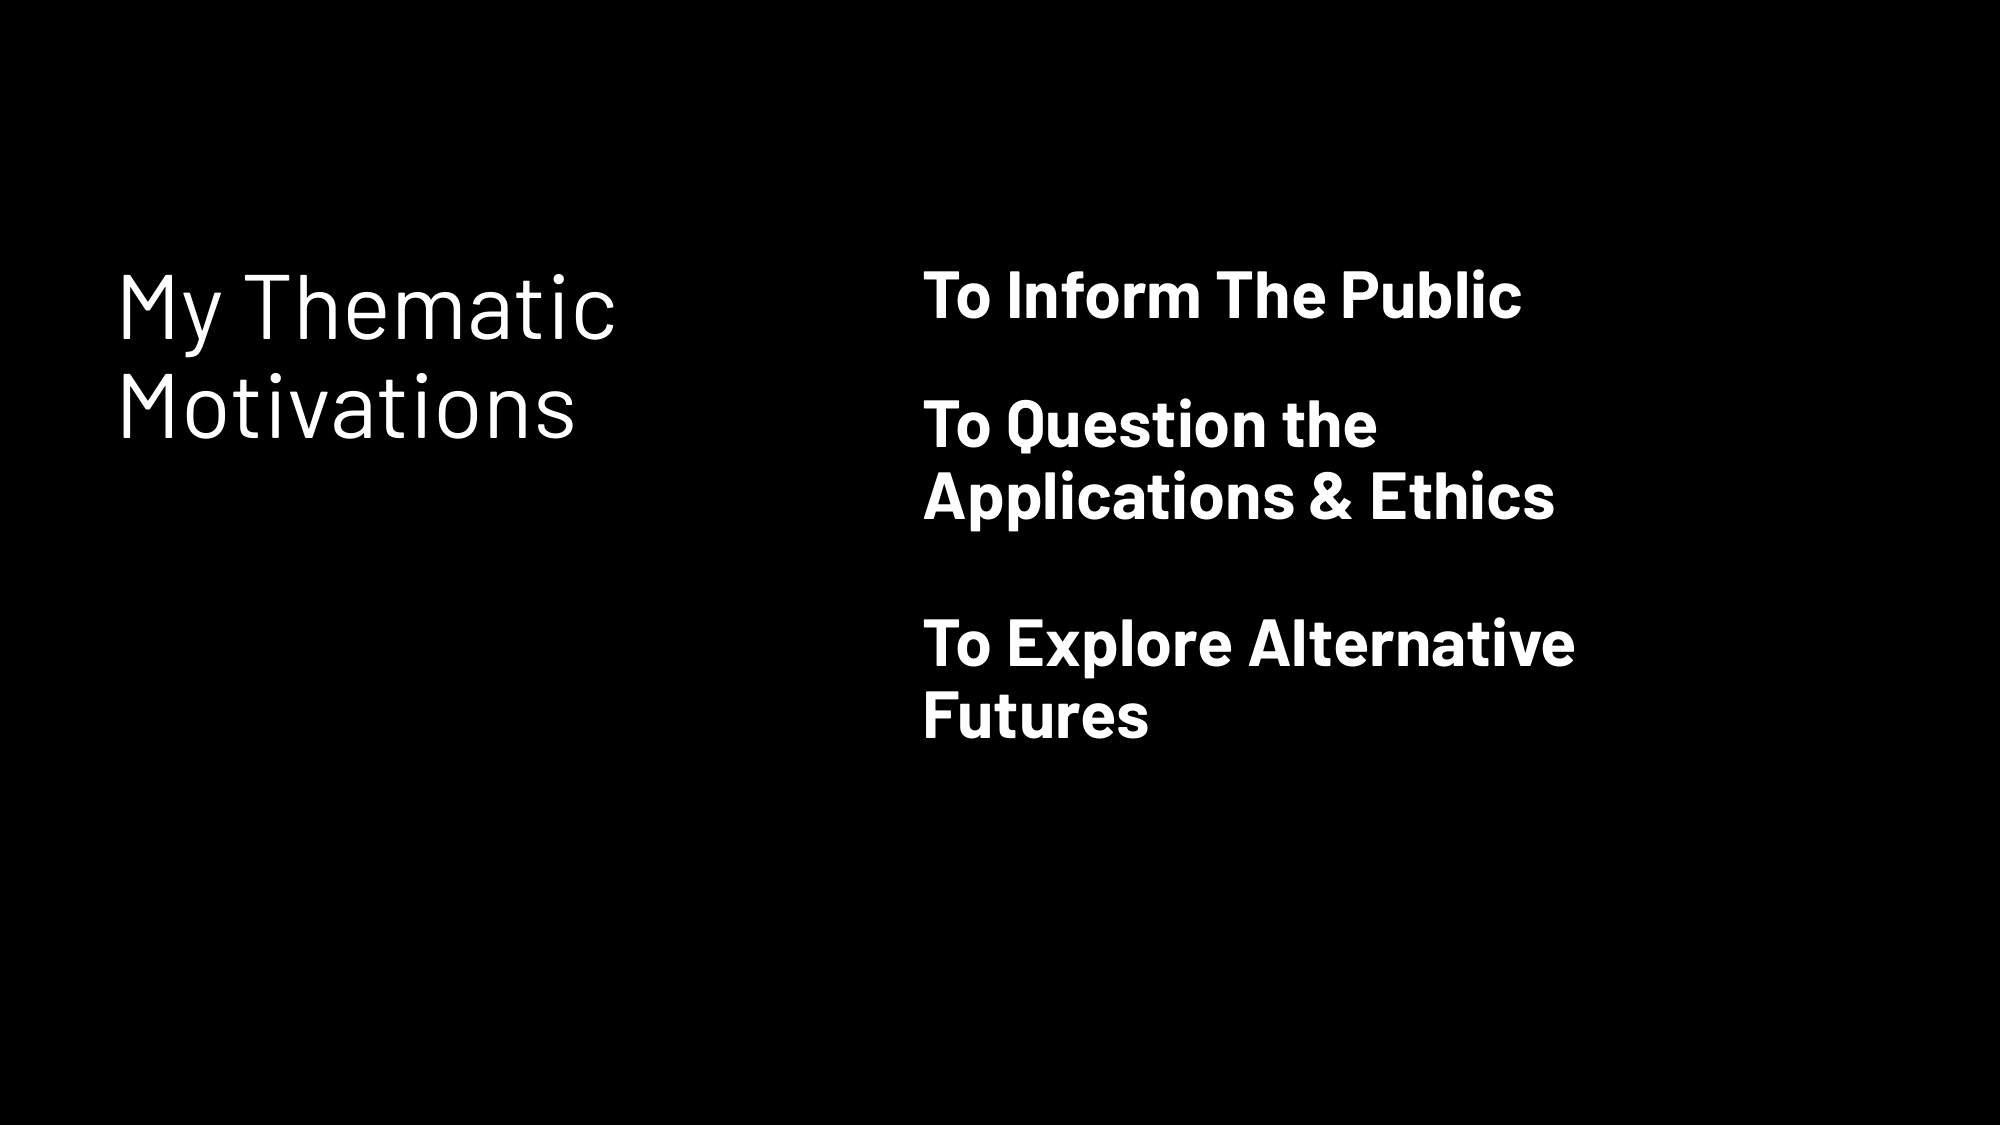

# My Thematic Motivations
To Inform The Public
To Question the Applications & Ethics
To Explore Alternative Futures